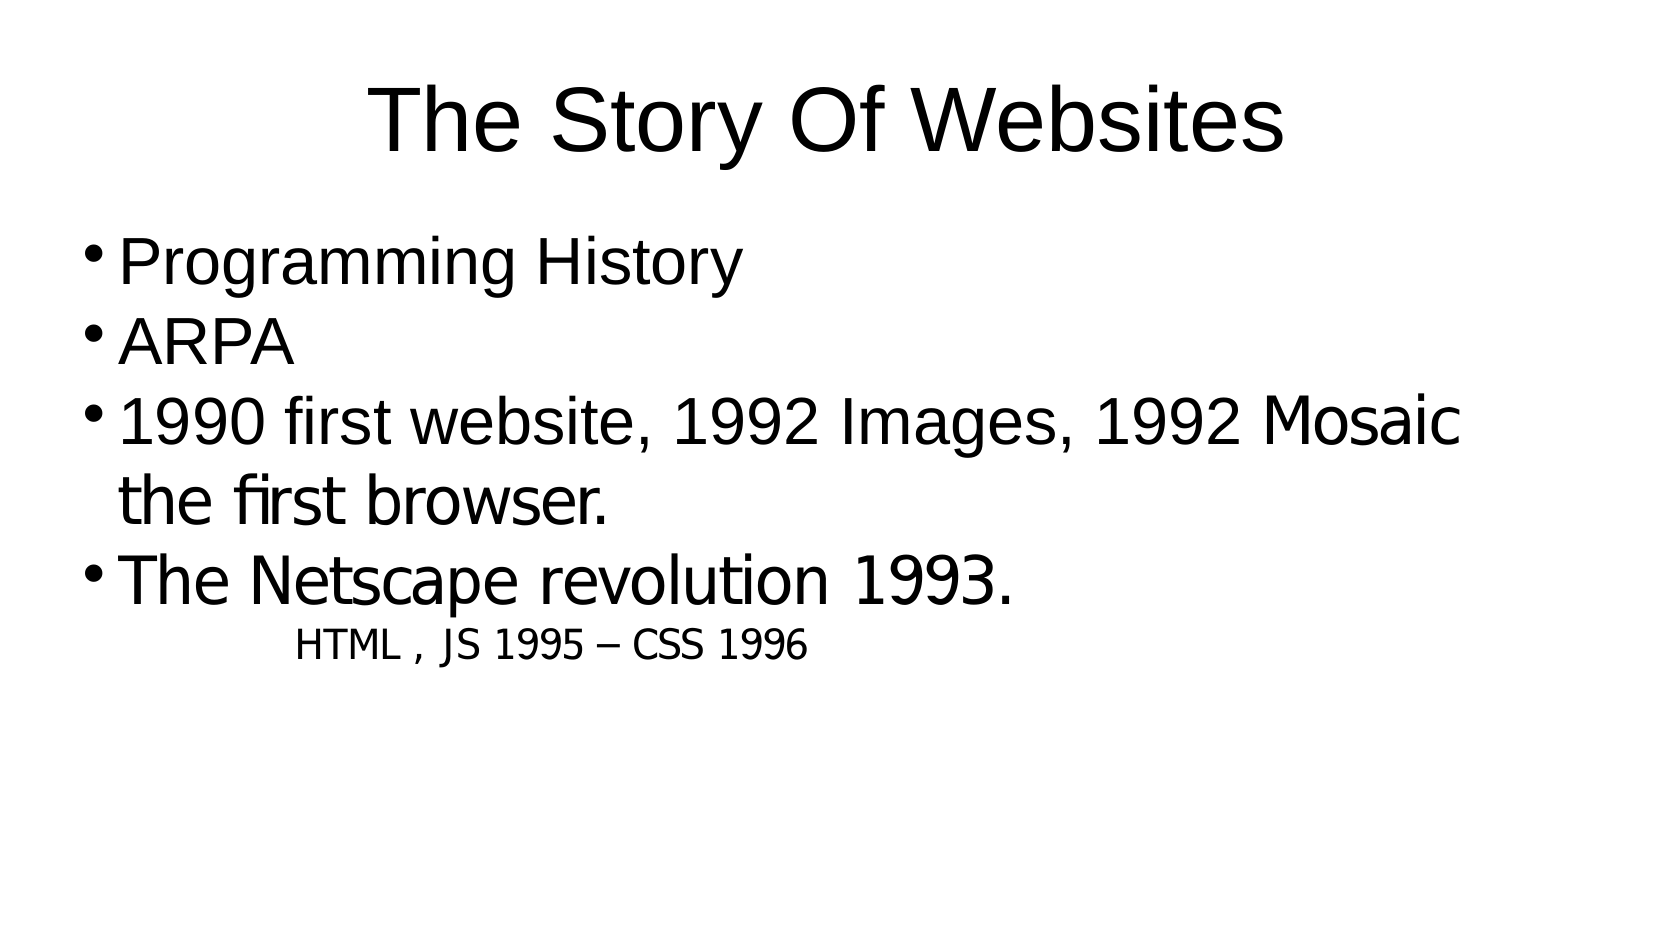

# The Story Of Websites
Programming History
ARPA
1990 first website, 1992 Images, 1992 Mosaic the first browser.
The Netscape revolution 1993.
HTML , JS 1995 – CSS 1996